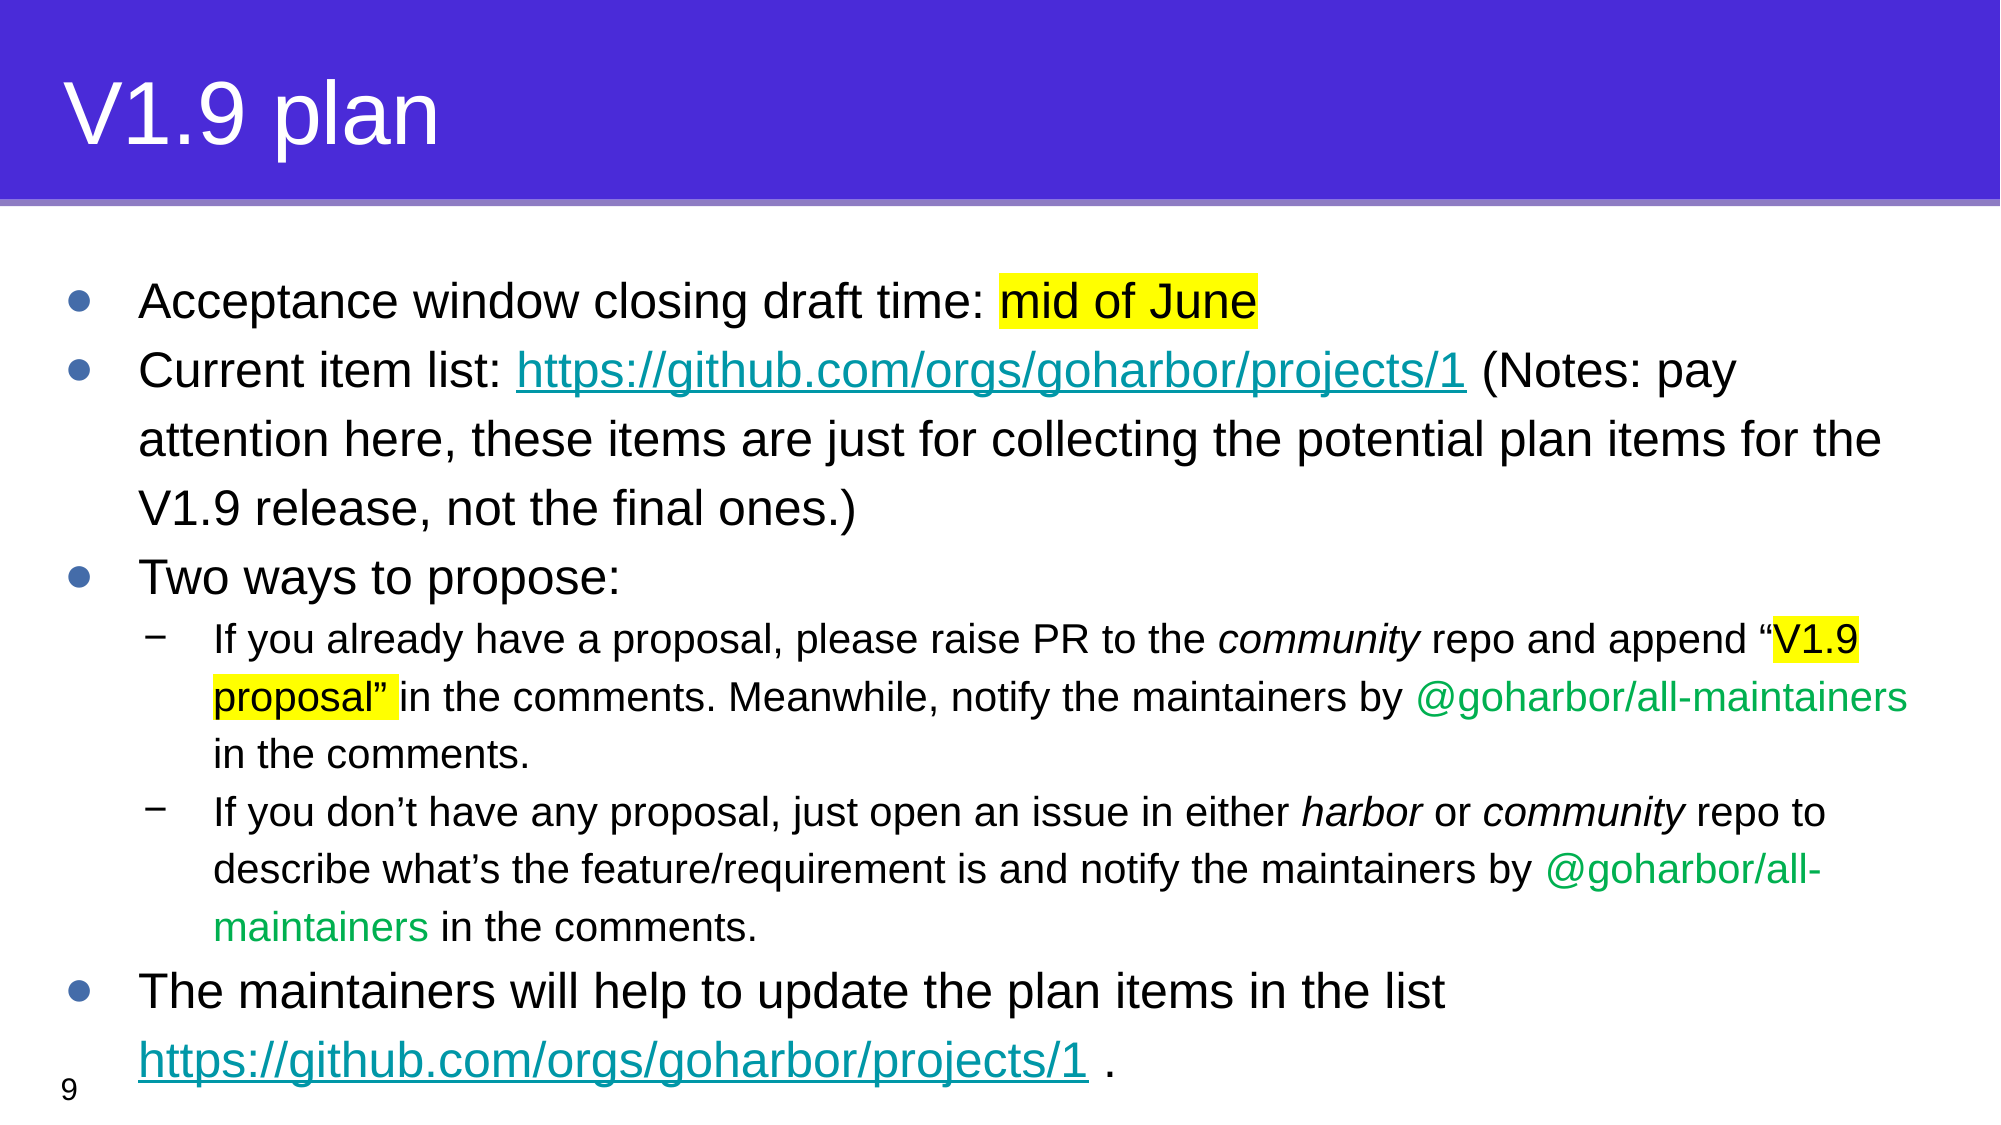

# V1.9 plan
Acceptance window closing draft time: mid of June
Current item list: https://github.com/orgs/goharbor/projects/1 (Notes: pay attention here, these items are just for collecting the potential plan items for the V1.9 release, not the final ones.)
Two ways to propose:
If you already have a proposal, please raise PR to the community repo and append “V1.9 proposal” in the comments. Meanwhile, notify the maintainers by @goharbor/all-maintainers in the comments.
If you don’t have any proposal, just open an issue in either harbor or community repo to describe what’s the feature/requirement is and notify the maintainers by @goharbor/all-maintainers in the comments.
The maintainers will help to update the plan items in the list https://github.com/orgs/goharbor/projects/1 .
9